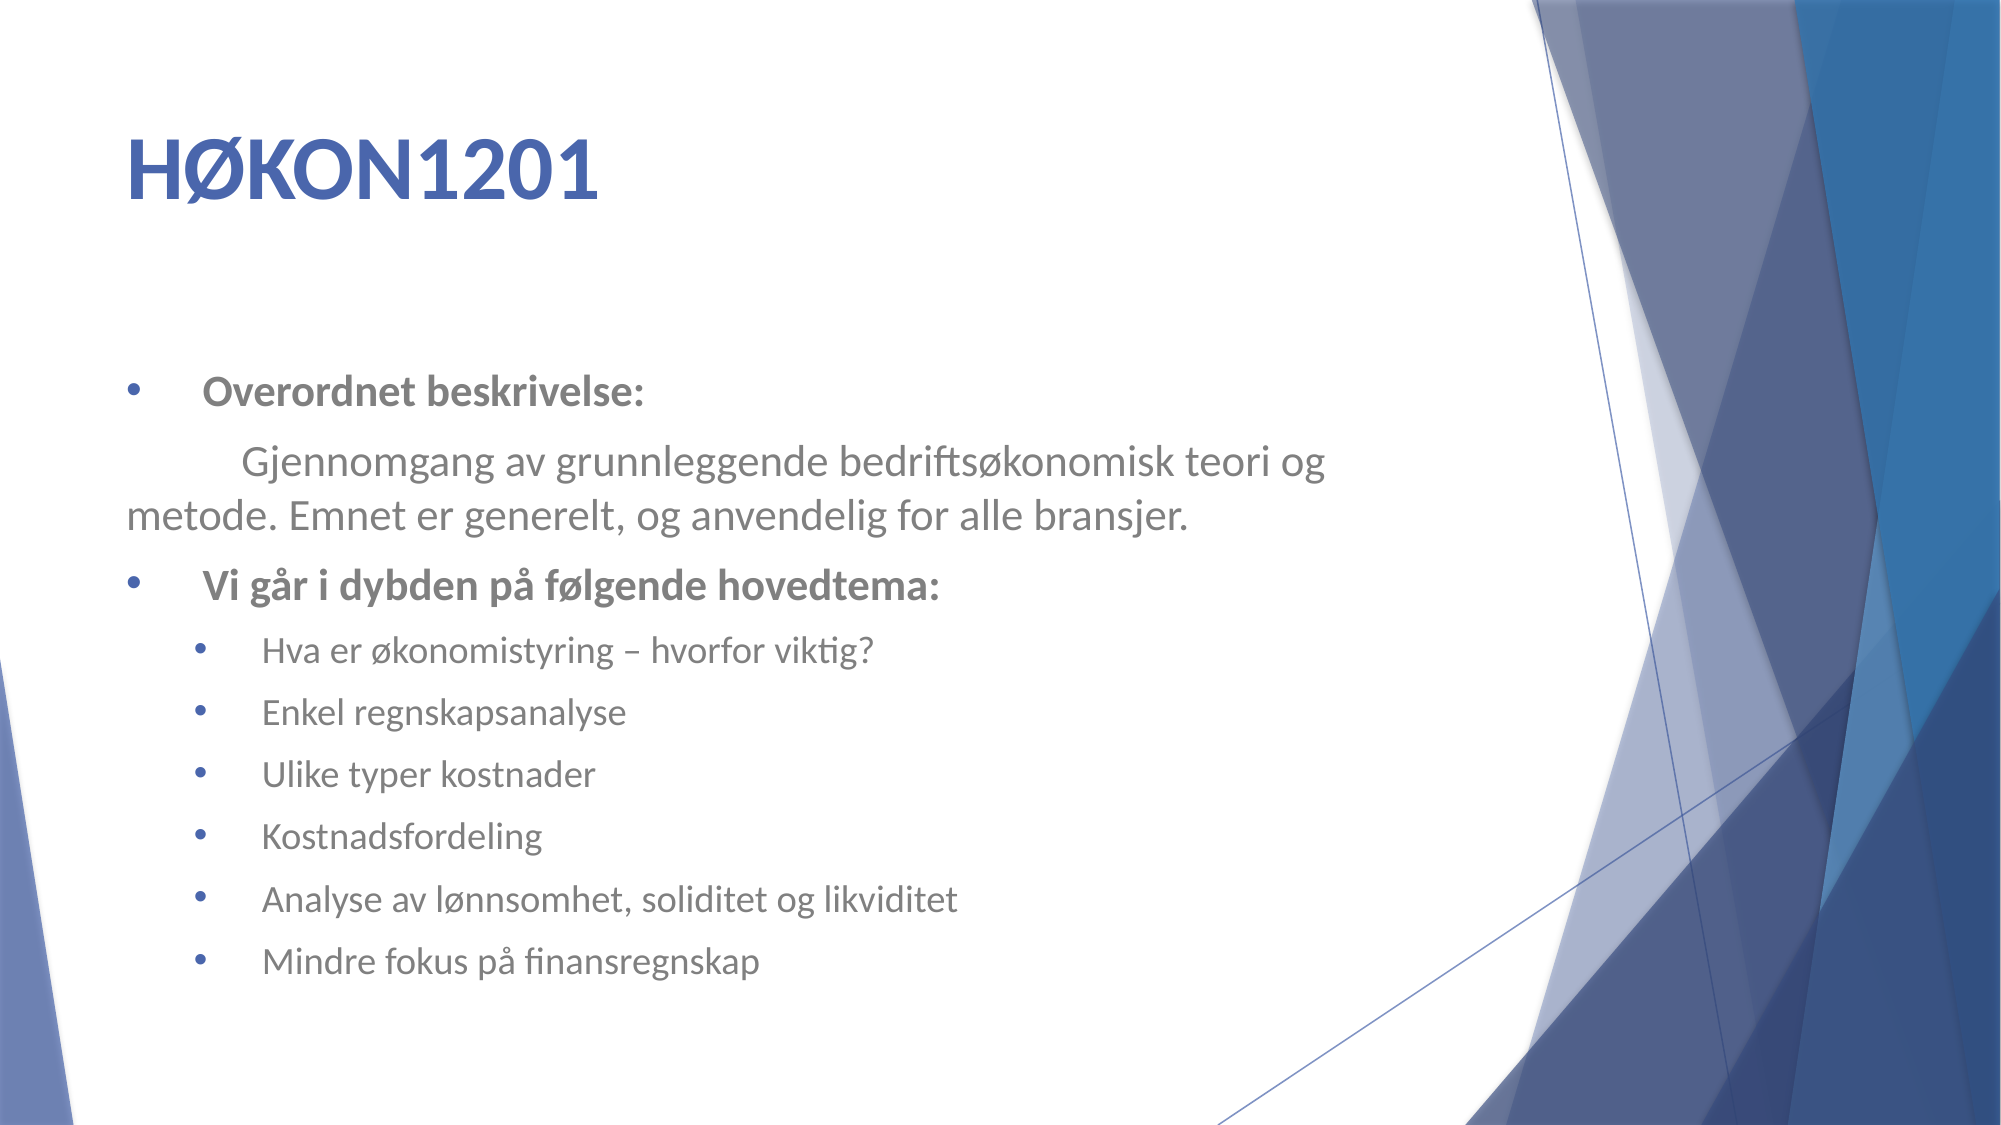

# HØKON1201
Overordnet beskrivelse:
	Gjennomgang av grunnleggende bedriftsøkonomisk teori og 	metode. Emnet er generelt, og anvendelig for alle bransjer.
Vi går i dybden på følgende hovedtema:
Hva er økonomistyring – hvorfor viktig?
Enkel regnskapsanalyse
Ulike typer kostnader
Kostnadsfordeling
Analyse av lønnsomhet, soliditet og likviditet
Mindre fokus på finansregnskap